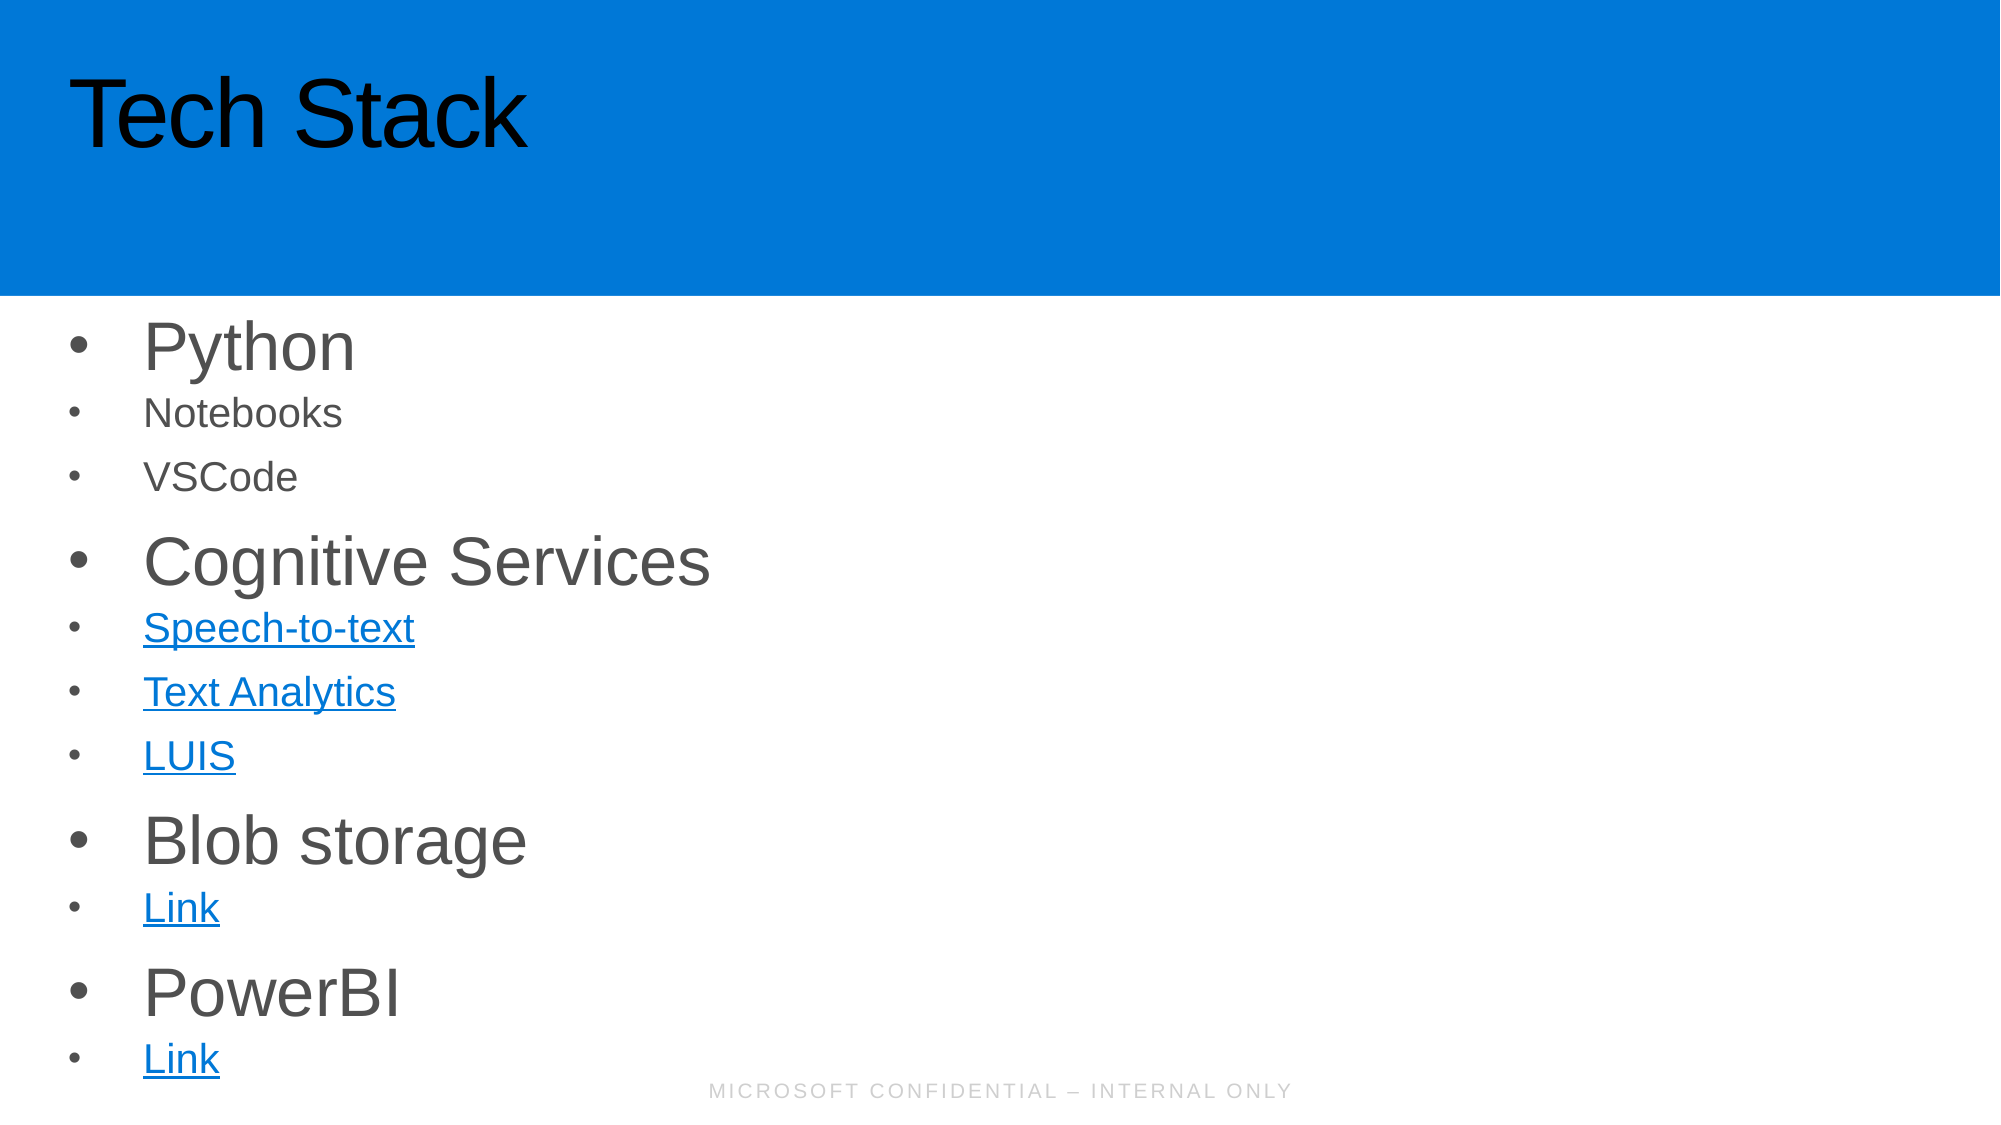

# Tech Stack
Python
Notebooks
VSCode
Cognitive Services
Speech-to-text
Text Analytics
LUIS
Blob storage
Link
PowerBI
Link